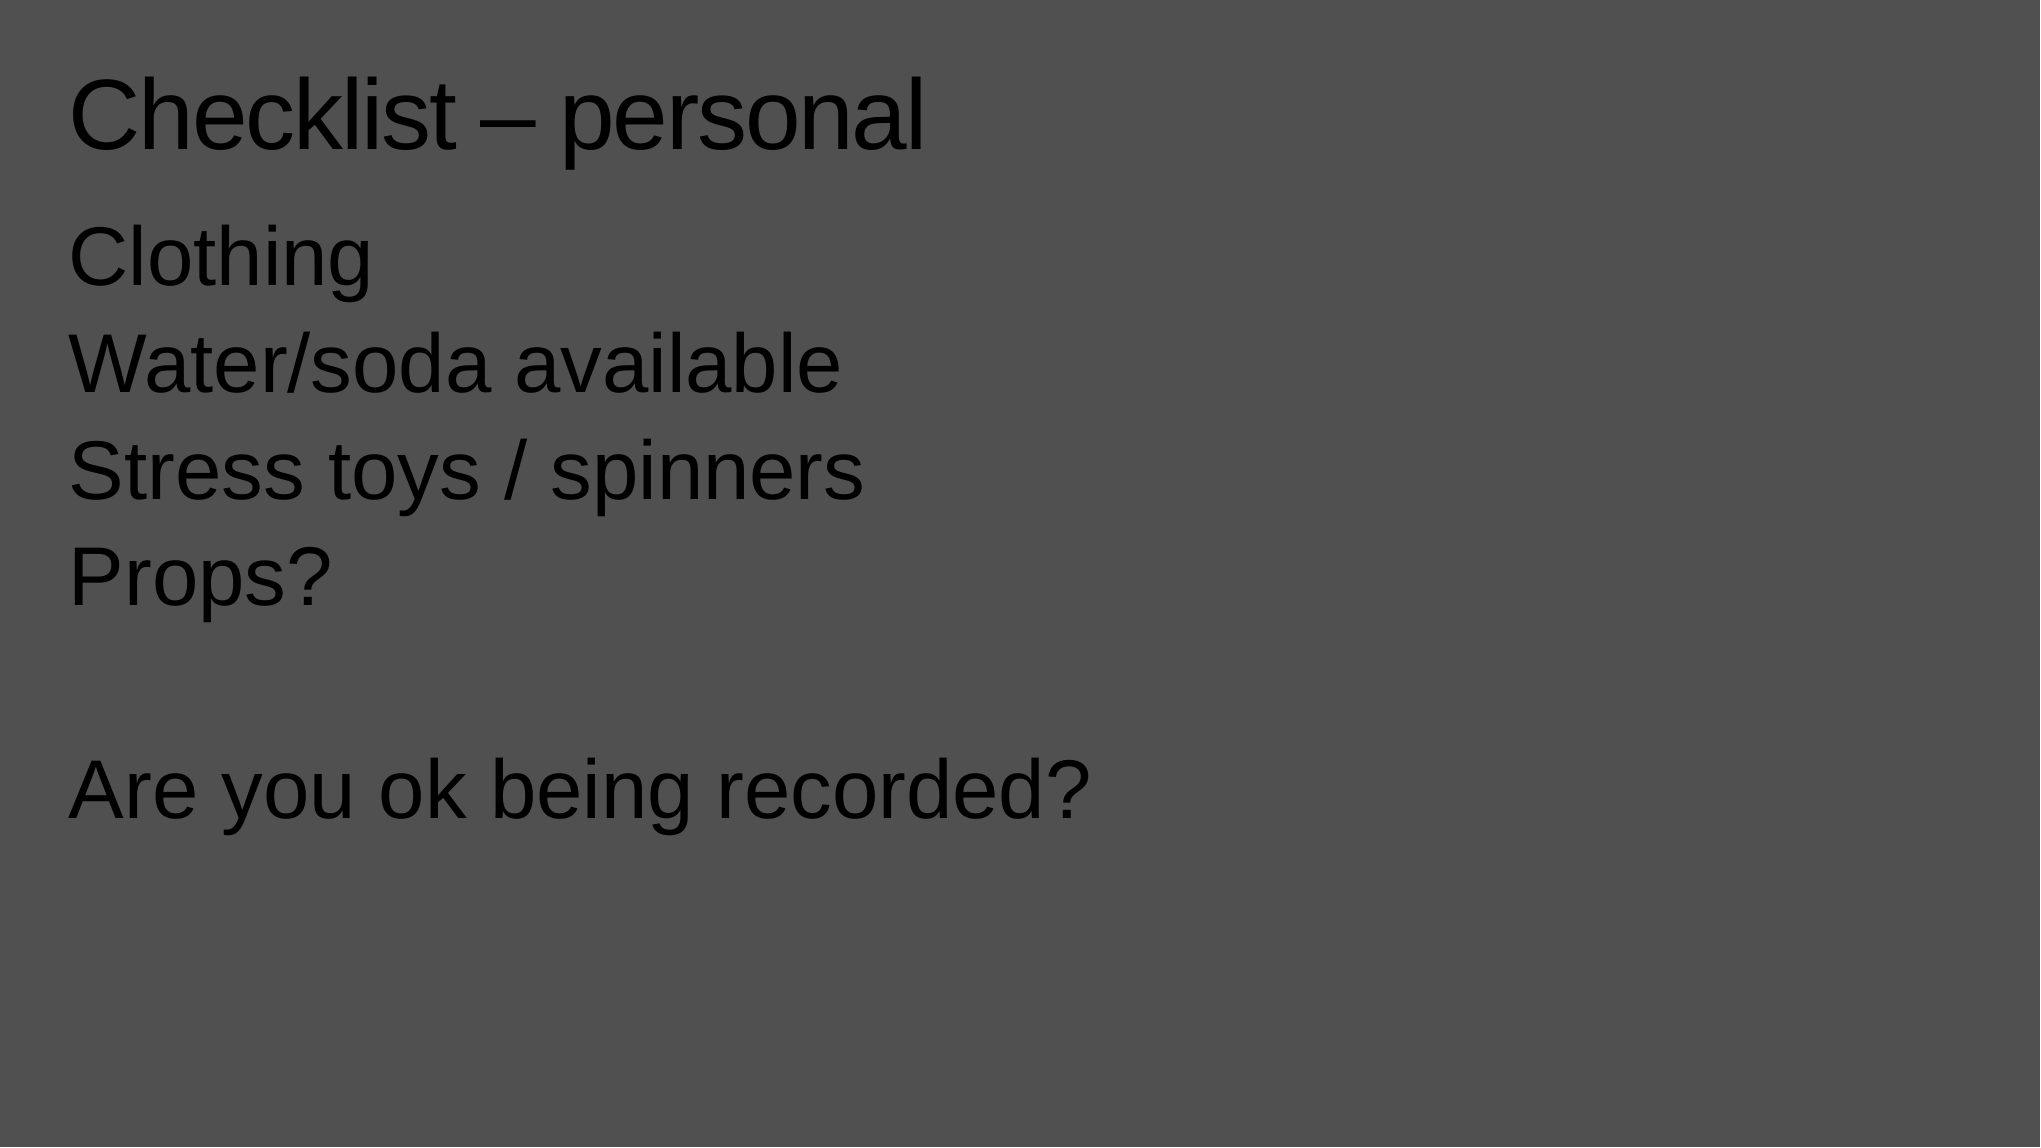

# Checklist – personal
Clothing
Water/soda available
Stress toys / spinners
Props?

Are you ok being recorded?